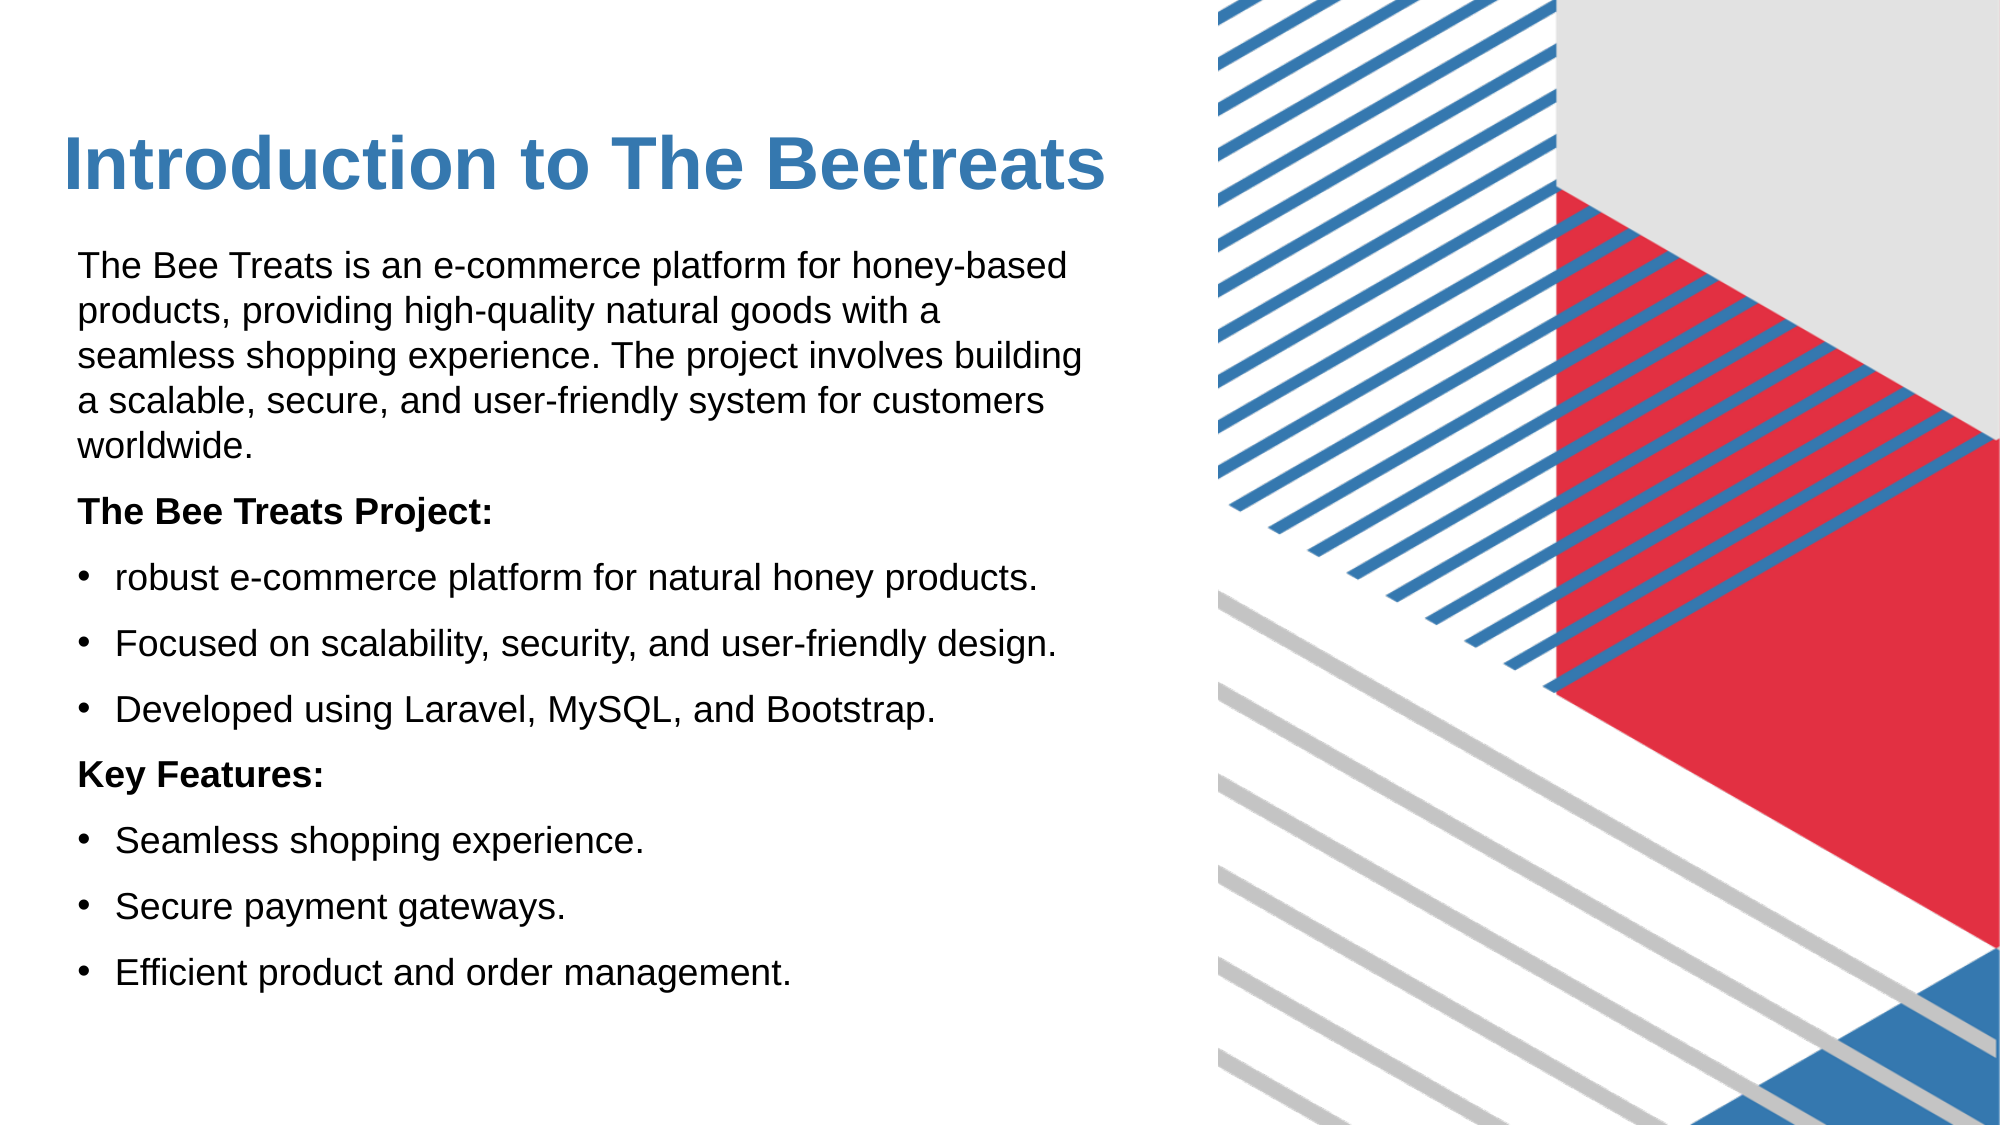

# Introduction to The Beetreats
The Bee Treats is an e-commerce platform for honey-based products, providing high-quality natural goods with a seamless shopping experience. The project involves building a scalable, secure, and user-friendly system for customers worldwide.
The Bee Treats Project:
robust e-commerce platform for natural honey products.
Focused on scalability, security, and user-friendly design.
Developed using Laravel, MySQL, and Bootstrap.
Key Features:
Seamless shopping experience.
Secure payment gateways.
Efficient product and order management.